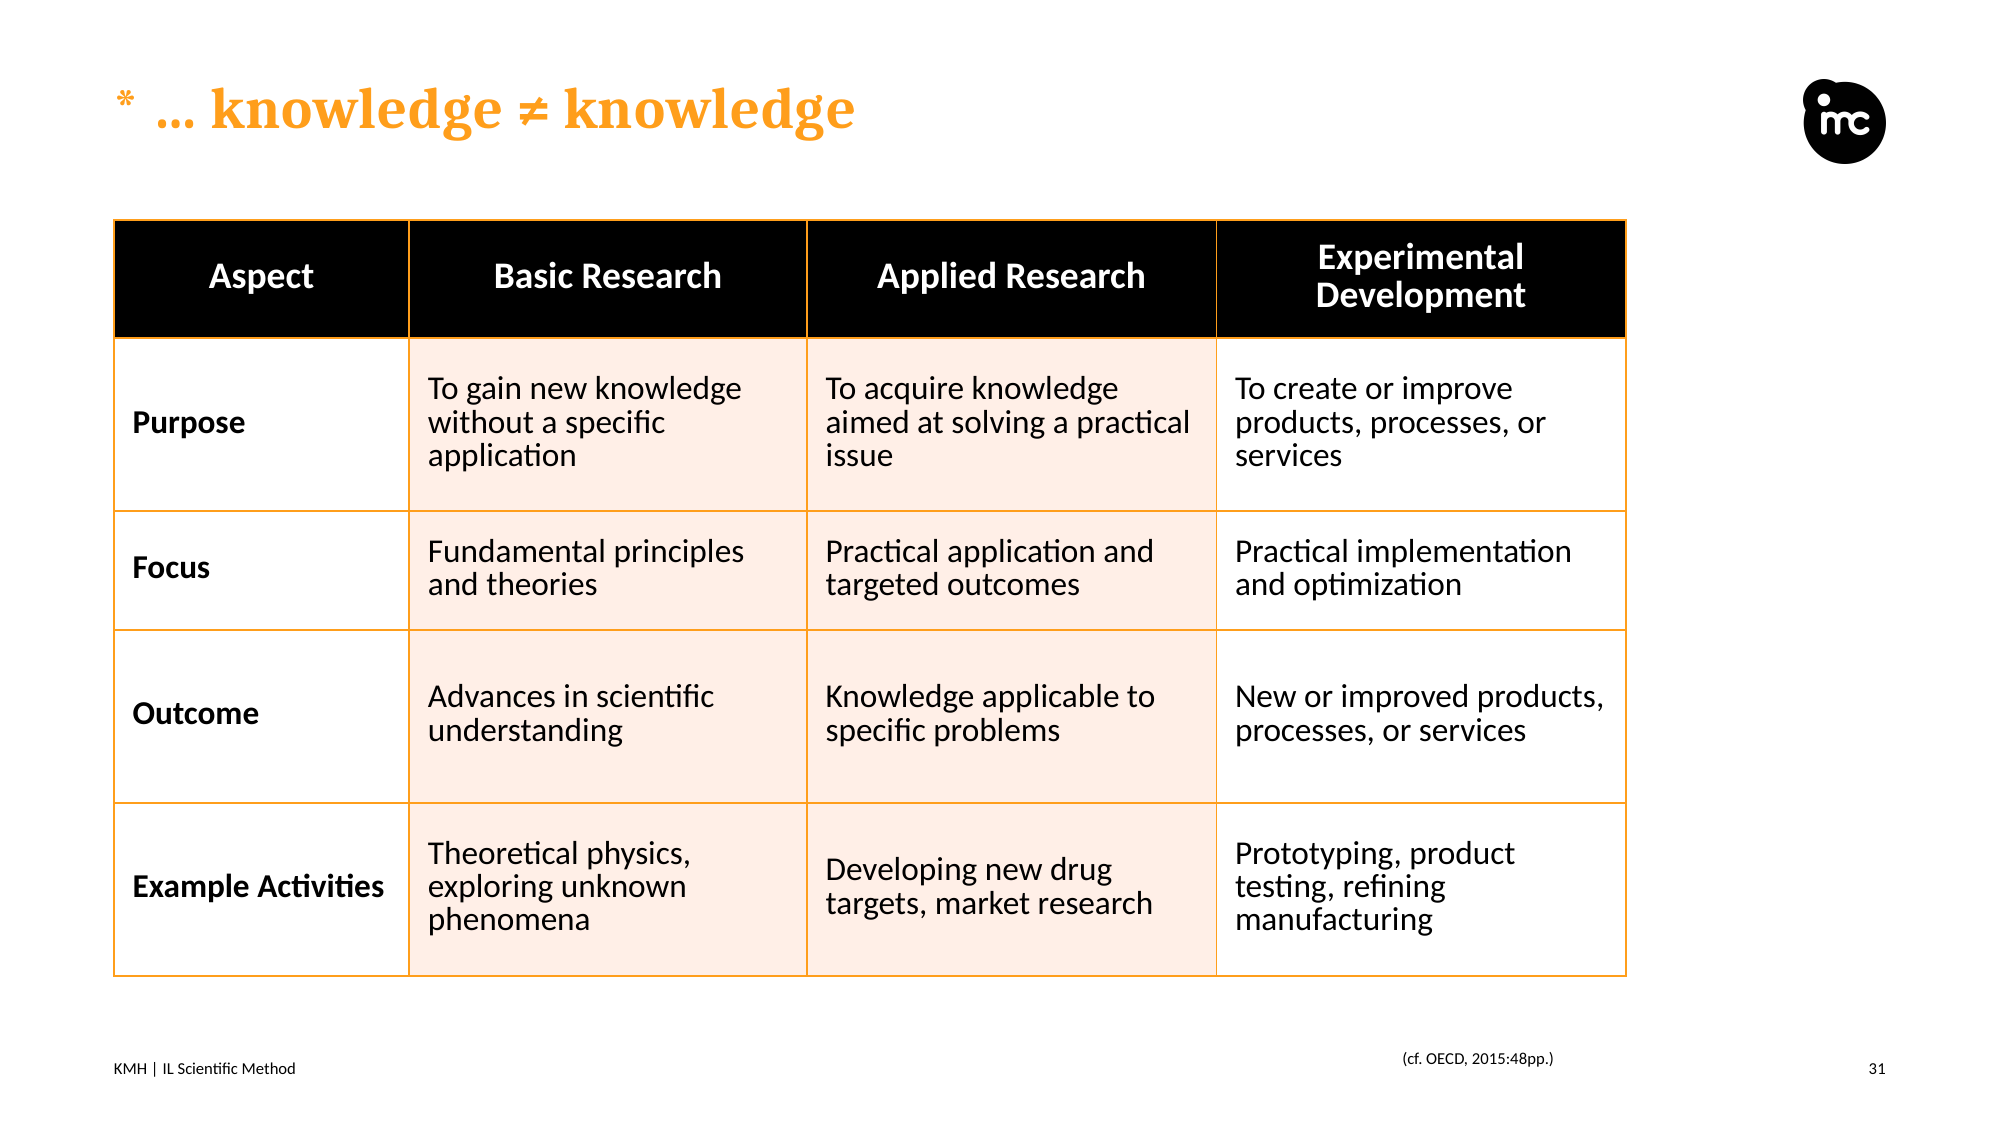

# * … knowledge ≠ knowledge
| Aspect | Basic Research | Applied Research | Experimental Development |
| --- | --- | --- | --- |
| Purpose | To gain new knowledge without a specific application | To acquire knowledge aimed at solving a practical issue | To create or improve products, processes, or services |
| Focus | Fundamental principles and theories | Practical application and targeted outcomes | Practical implementation and optimization |
| Outcome | Advances in scientific understanding | Knowledge applicable to specific problems | New or improved products, processes, or services |
| Example Activities | Theoretical physics, exploring unknown phenomena | Developing new drug targets, market research | Prototyping, product testing, refining manufacturing |
KMH | IL Scientific Method
(cf. OECD, 2015:48pp.)

31